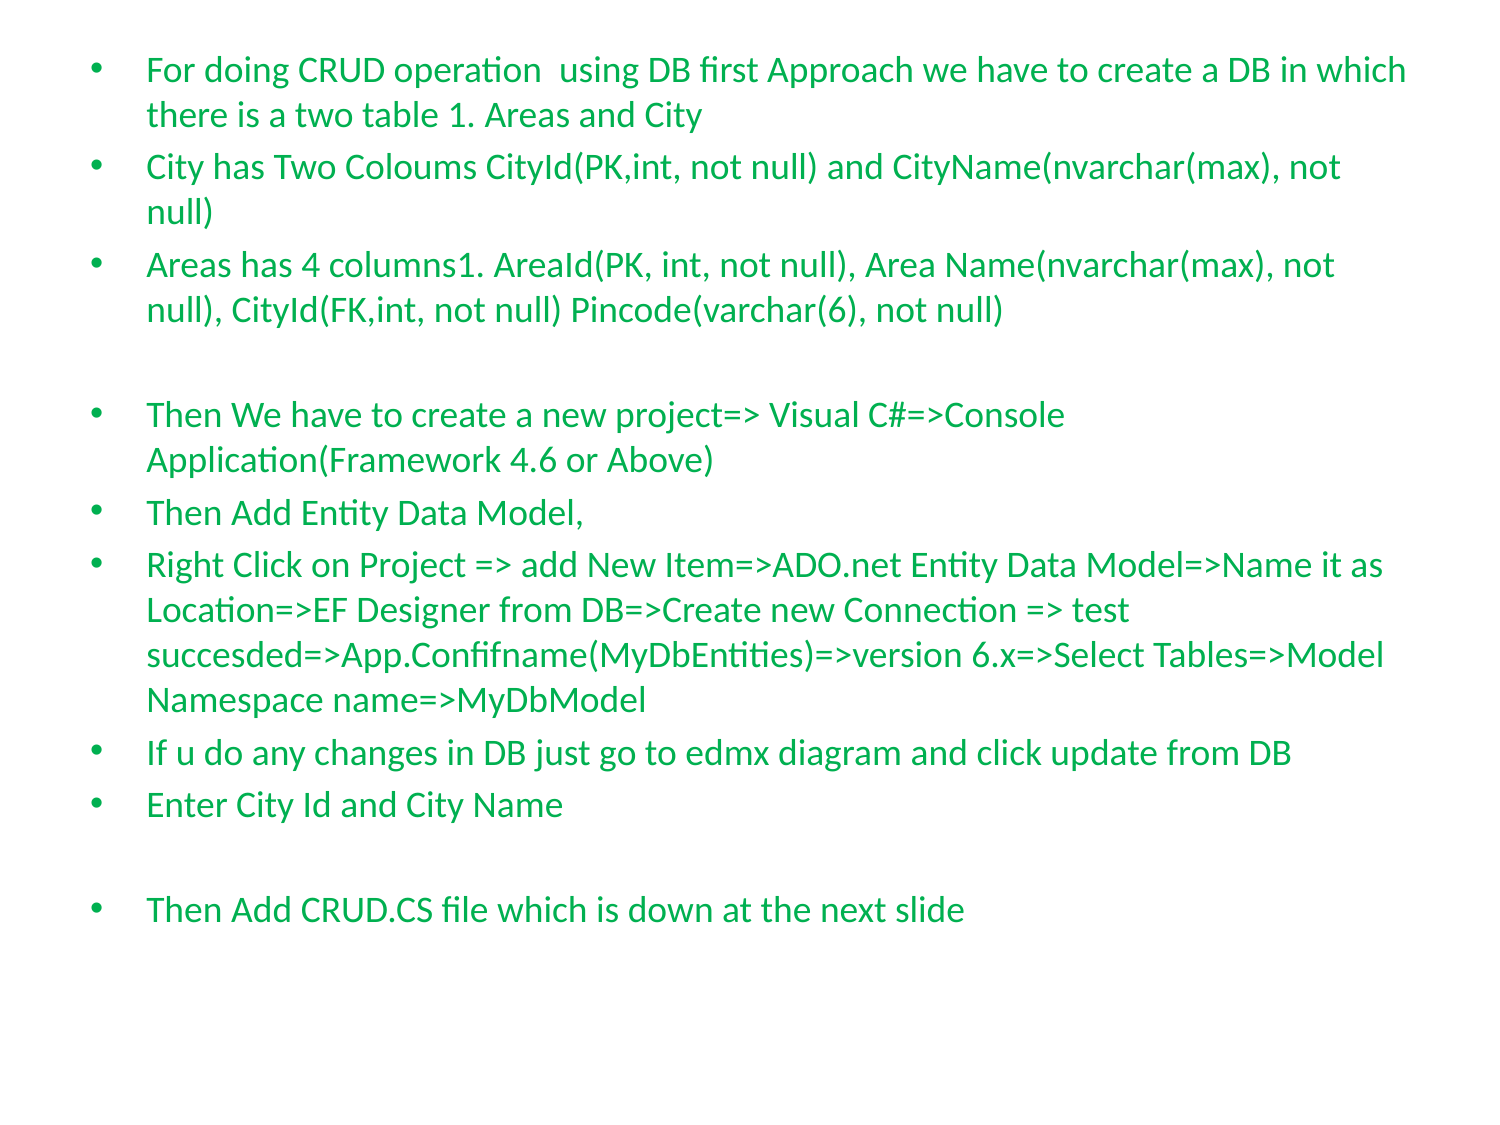

For doing CRUD operation  using DB first Approach we have to create a DB in which there is a two table 1. Areas and City
City has Two Coloums CityId(PK,int, not null) and CityName(nvarchar(max), not null)
Areas has 4 columns1. AreaId(PK, int, not null), Area Name(nvarchar(max), not null), CityId(FK,int, not null) Pincode(varchar(6), not null)

Then We have to create a new project=> Visual C#=>Console Application(Framework 4.6 or Above)
Then Add Entity Data Model,
Right Click on Project => add New Item=>ADO.net Entity Data Model=>Name it as Location=>EF Designer from DB=>Create new Connection => test succesded=>App.Confifname(MyDbEntities)=>version 6.x=>Select Tables=>Model Namespace name=>MyDbModel
If u do any changes in DB just go to edmx diagram and click update from DB
Enter City Id and City Name

Then Add CRUD.CS file which is down at the next slide